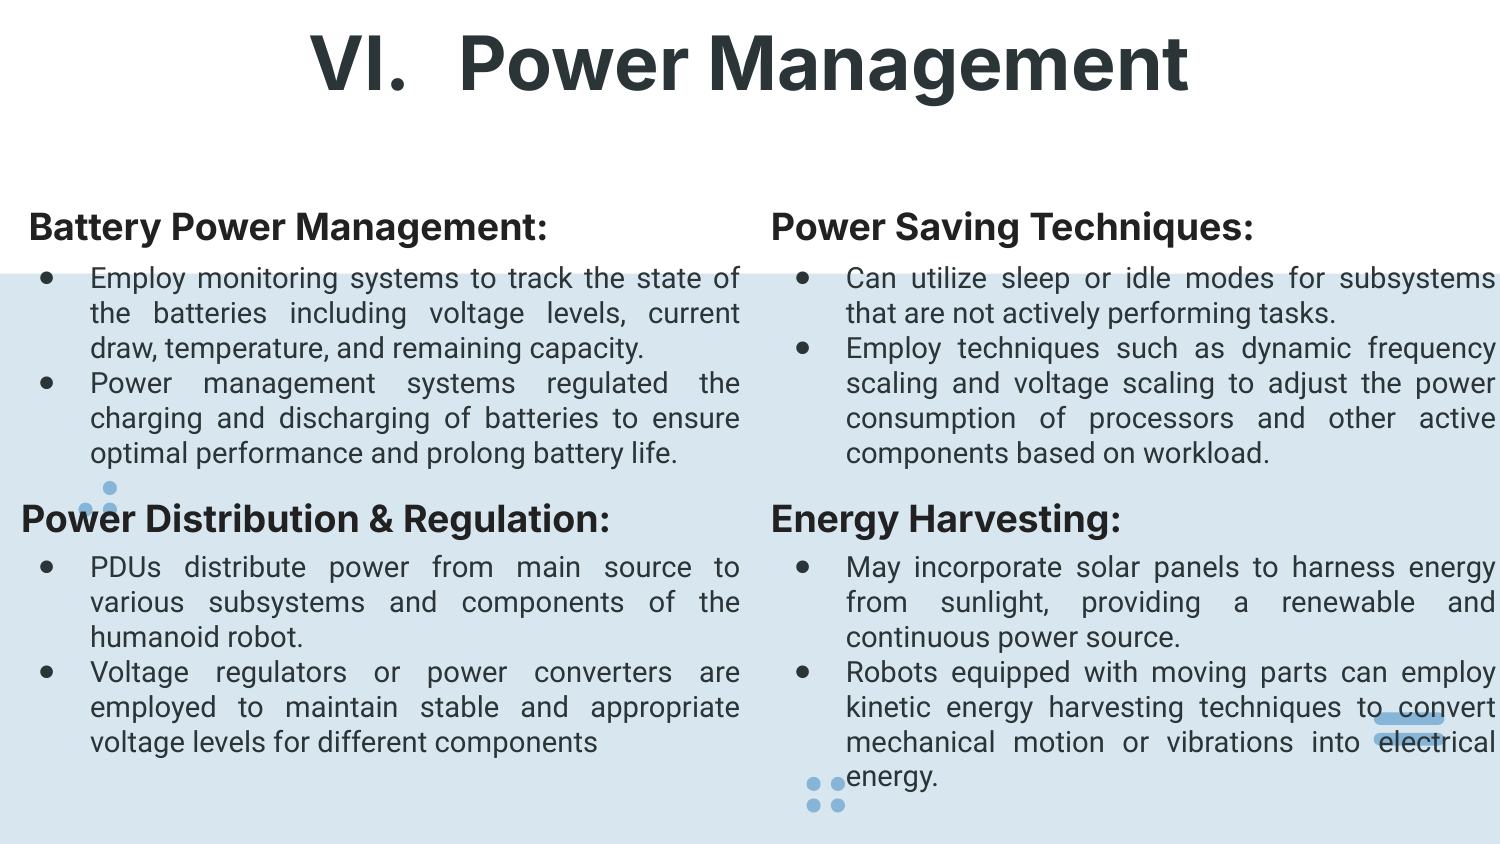

# VI.	Power Management
Battery Power Management:
Power Saving Techniques:
Employ monitoring systems to track the state of the batteries including voltage levels, current draw, temperature, and remaining capacity.
Power management systems regulated the charging and discharging of batteries to ensure optimal performance and prolong battery life.
Can utilize sleep or idle modes for subsystems that are not actively performing tasks.
Employ techniques such as dynamic frequency scaling and voltage scaling to adjust the power consumption of processors and other active components based on workload.
Power Distribution & Regulation:
Energy Harvesting:
PDUs distribute power from main source to various subsystems and components of the humanoid robot.
Voltage regulators or power converters are employed to maintain stable and appropriate voltage levels for different components
May incorporate solar panels to harness energy from sunlight, providing a renewable and continuous power source.
Robots equipped with moving parts can employ kinetic energy harvesting techniques to convert mechanical motion or vibrations into electrical energy.